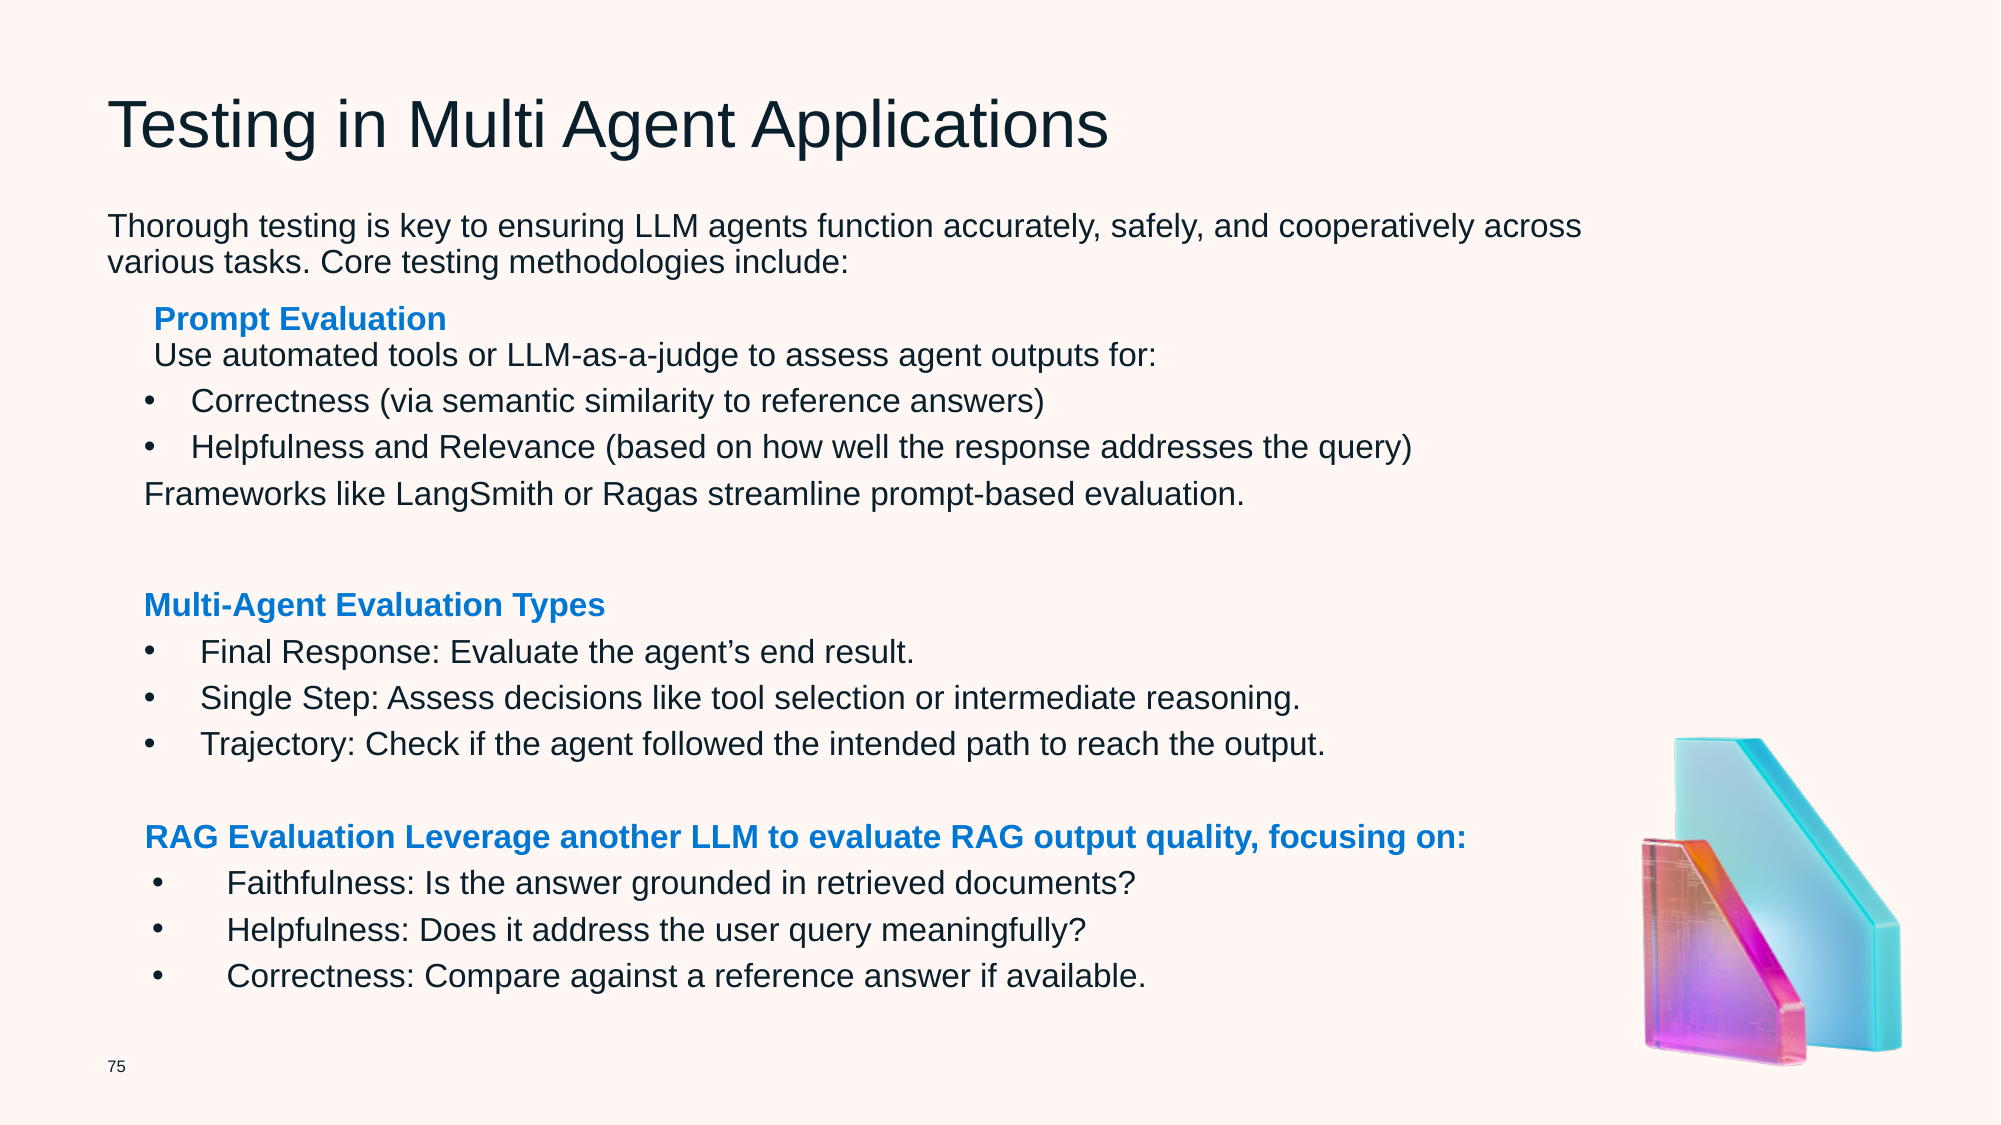

# Testing in Multi Agent Applications
Thorough testing is key to ensuring LLM agents function accurately, safely, and cooperatively across various tasks. Core testing methodologies include:
     Prompt Evaluation
     Use automated tools or LLM-as-a-judge to assess agent outputs for:
Correctness (via semantic similarity to reference answers)
Helpfulness and Relevance (based on how well the response addresses the query)
Frameworks like LangSmith or Ragas streamline prompt-based evaluation.

Multi-Agent Evaluation Types
Final Response: Evaluate the agent’s end result.
Single Step: Assess decisions like tool selection or intermediate reasoning.
Trajectory: Check if the agent followed the intended path to reach the output.
RAG Evaluation Leverage another LLM to evaluate RAG output quality, focusing on:
   Faithfulness: Is the answer grounded in retrieved documents?
   Helpfulness: Does it address the user query meaningfully?
   Correctness: Compare against a reference answer if available.

75